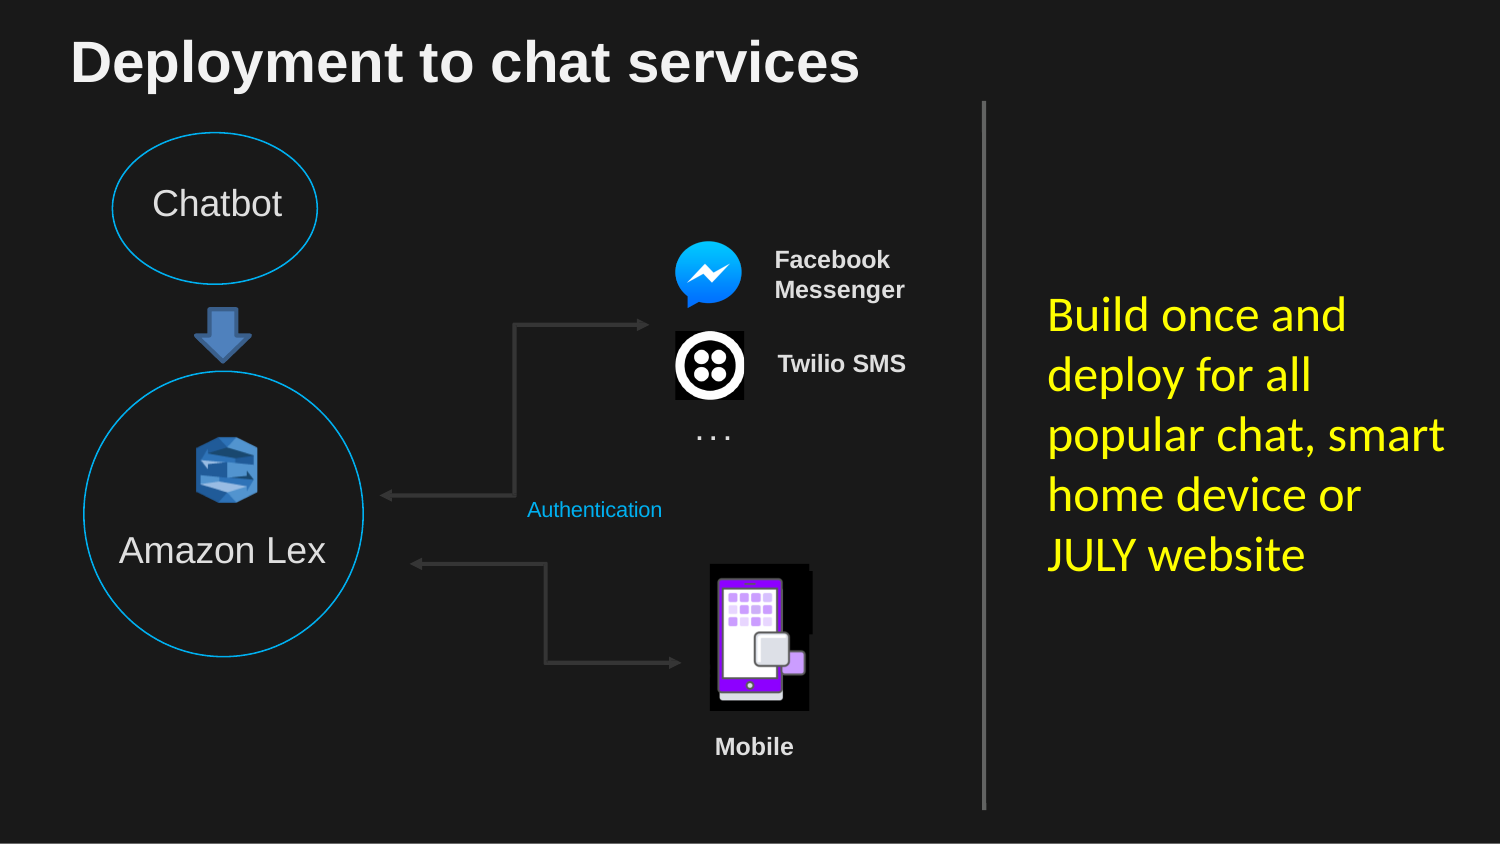

# Deployment to chat services

Chatbot

Facebook  Messenger
Build once and deploy for all popular chat, smart home device or JULY website

Twilio SMS

. . .

Authentication

Amazon Lex

Mobile